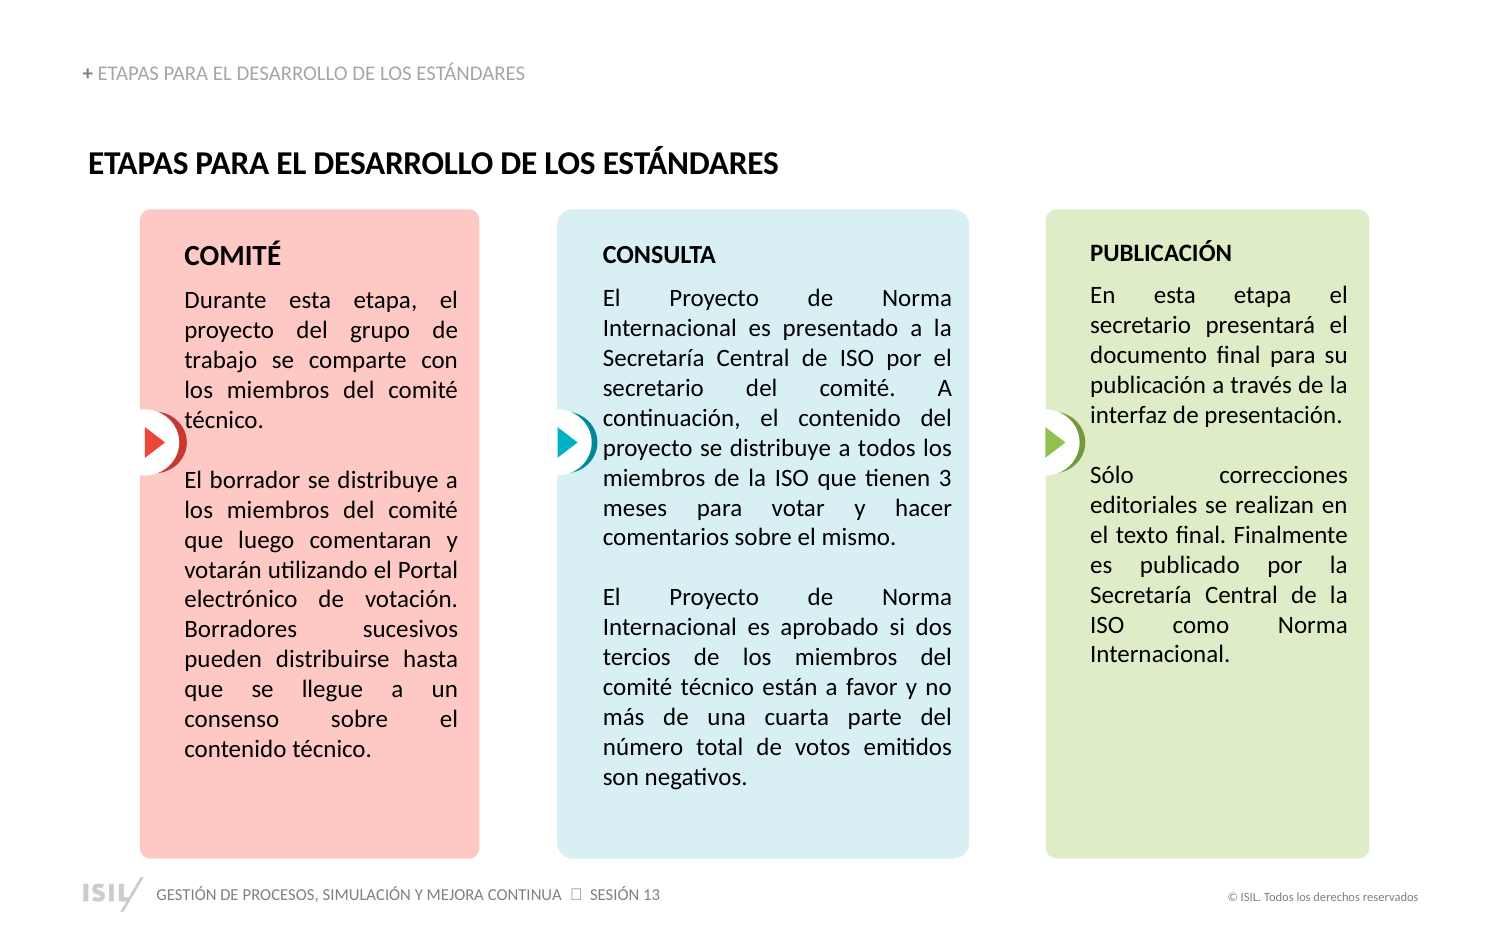

+ ETAPAS PARA EL DESARROLLO DE LOS ESTÁNDARES
ETAPAS PARA EL DESARROLLO DE LOS ESTÁNDARES
COMITÉ
Durante esta etapa, el proyecto del grupo de trabajo se comparte con los miembros del comité técnico.

El borrador se distribuye a los miembros del comité que luego comentaran y votarán utilizando el Portal electrónico de votación. Borradores sucesivos pueden distribuirse hasta que se llegue a un consenso sobre el contenido técnico.

CONSULTA
El Proyecto de Norma Internacional es presentado a la Secretaría Central de ISO por el secretario del comité. A continuación, el contenido del proyecto se distribuye a todos los miembros de la ISO que tienen 3 meses para votar y hacer comentarios sobre el mismo.

El Proyecto de Norma Internacional es aprobado si dos tercios de los miembros del comité técnico están a favor y no más de una cuarta parte del número total de votos emitidos son negativos.

PUBLICACIÓN
En esta etapa el secretario presentará el documento final para su publicación a través de la interfaz de presentación.

Sólo correcciones editoriales se realizan en el texto final. Finalmente es publicado por la Secretaría Central de la ISO como Norma Internacional.